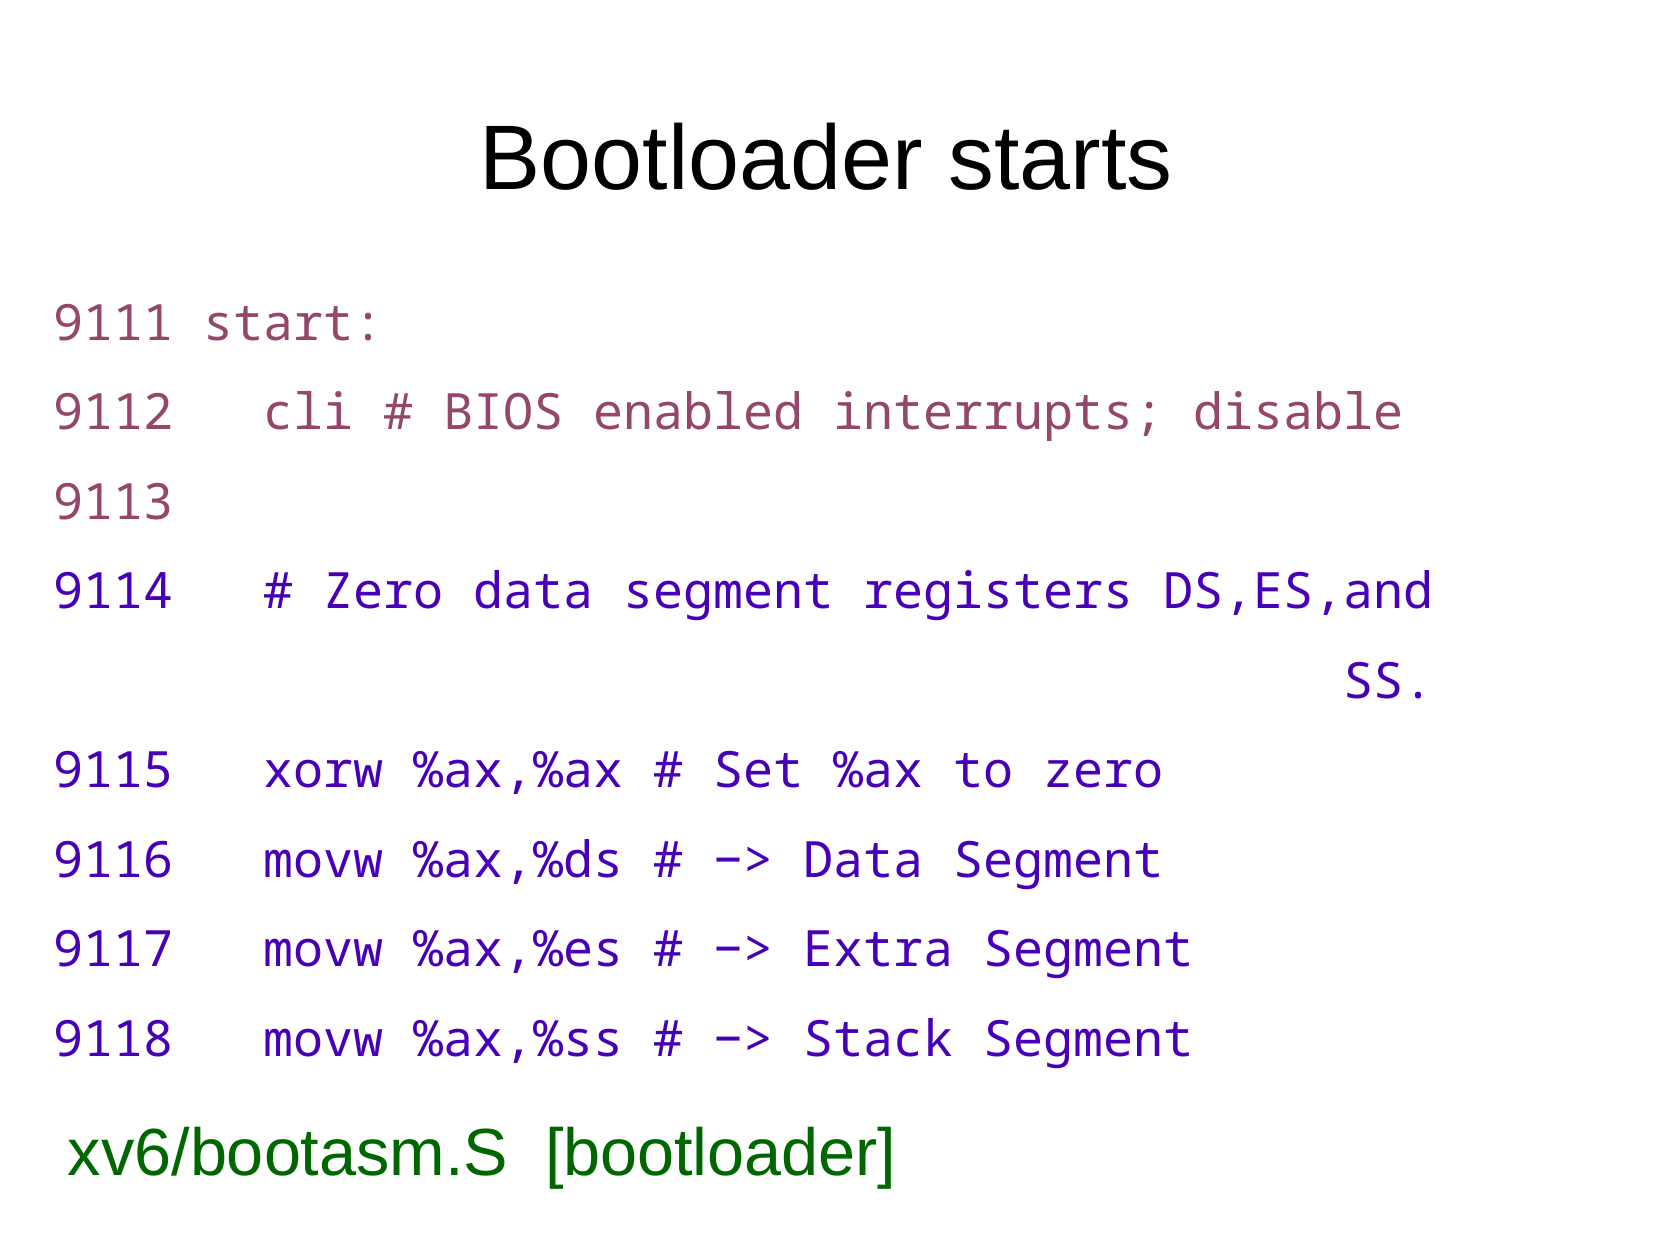

Bootloader starts
9111 start:
9112   cli # BIOS enabled interrupts; disable
9113
9114   # Zero data segment registers DS,ES,and
                                           SS.
9115   xorw %ax,%ax # Set %ax to zero
9116   movw %ax,%ds # −> Data Segment
9117   movw %ax,%es # −> Extra Segment
9118   movw %ax,%ss # −> Stack Segment
xv6/bootasm.S  [bootloader]